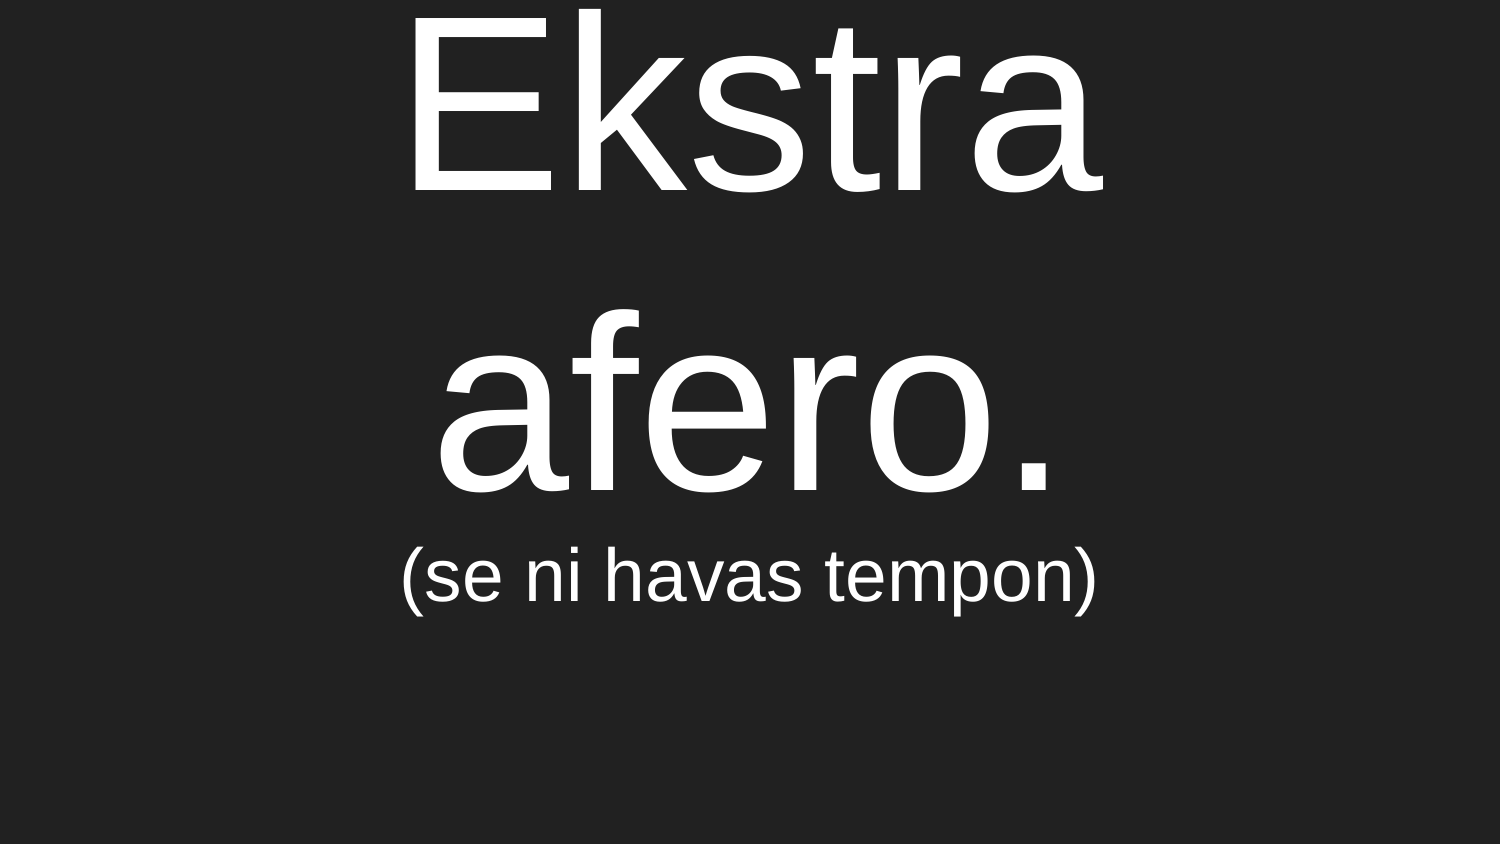

# Ekstra afero.
(se ni havas tempon)